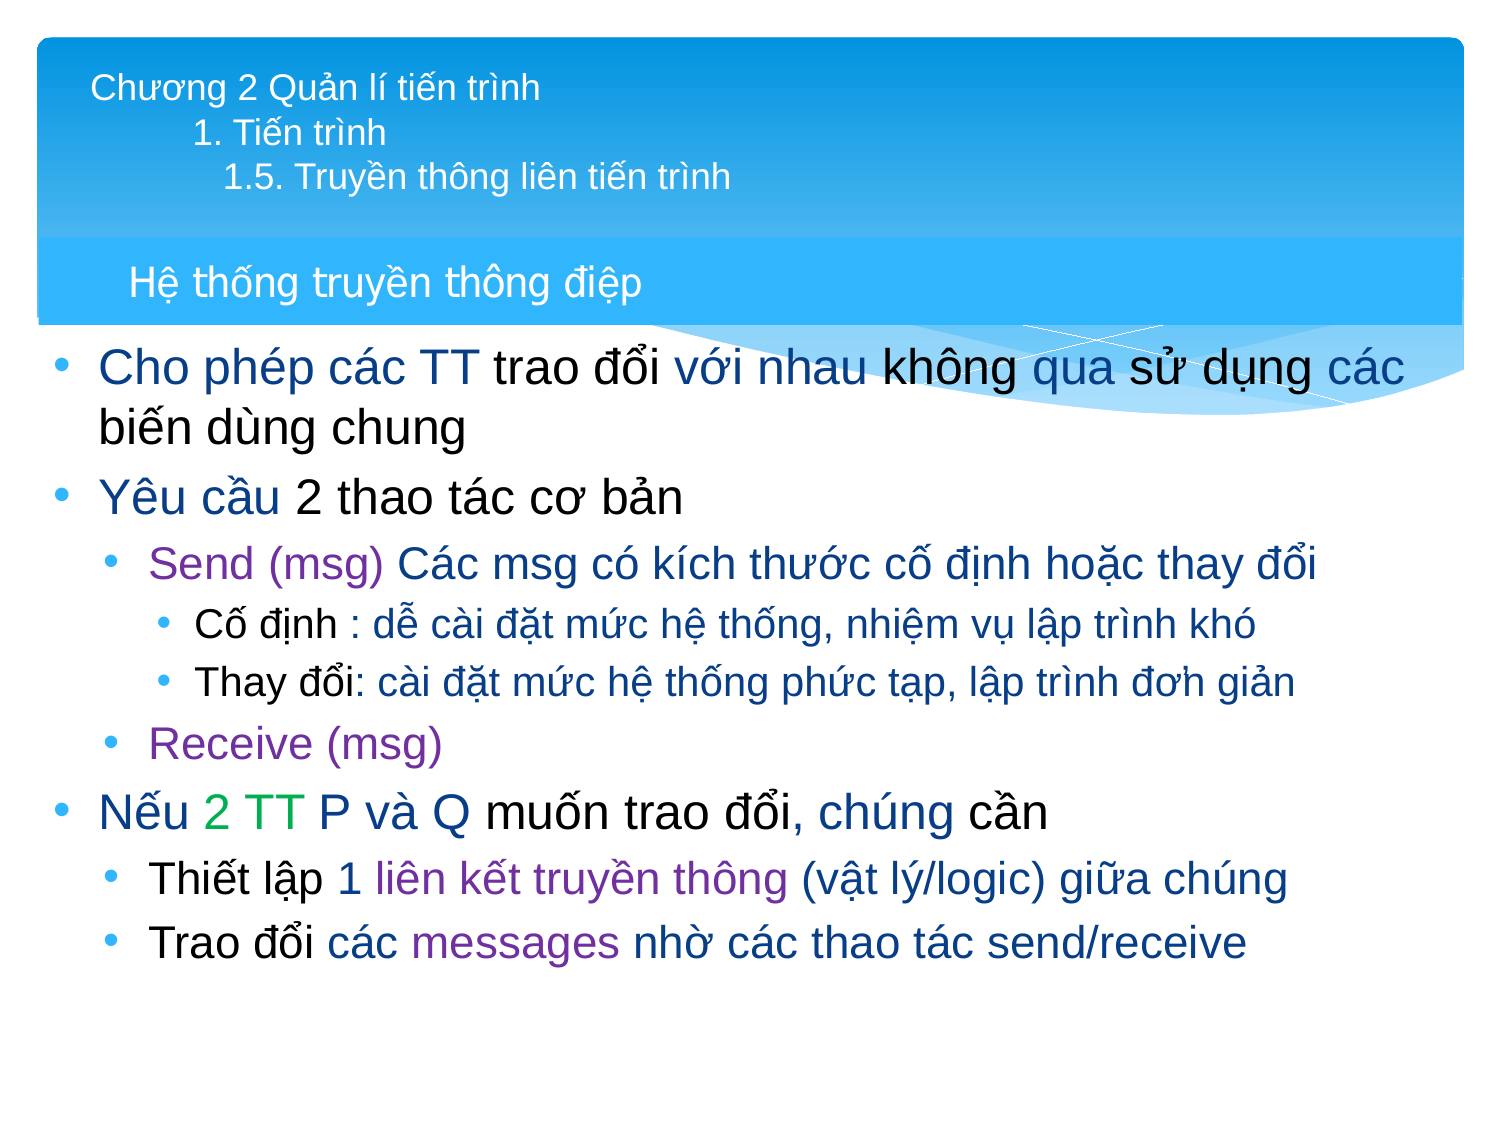

# Chương 2 Quản lí tiến trình 1. Tiến trình 1.5. Truyền thông liên tiến trình
Hệ thống truyền thông điệp
Cho phép các TT trao đổi với nhau không qua sử dụng các biến dùng chung
Yêu cầu 2 thao tác cơ bản
Send (msg) Các msg có kích thước cố định hoặc thay đổi
Cố định : dễ cài đặt mức hệ thống, nhiệm vụ lập trình khó
Thay đổi: cài đặt mức hệ thống phức tạp, lập trình đơ̛n giản
Receive (msg)
Nếu 2 TT P và Q muốn trao đổi, chúng cần
Thiết lập 1 liên kết truyền thông (vật lý/logic) giữa chúng
Trao đổi các messages nhờ các thao tác send/receive